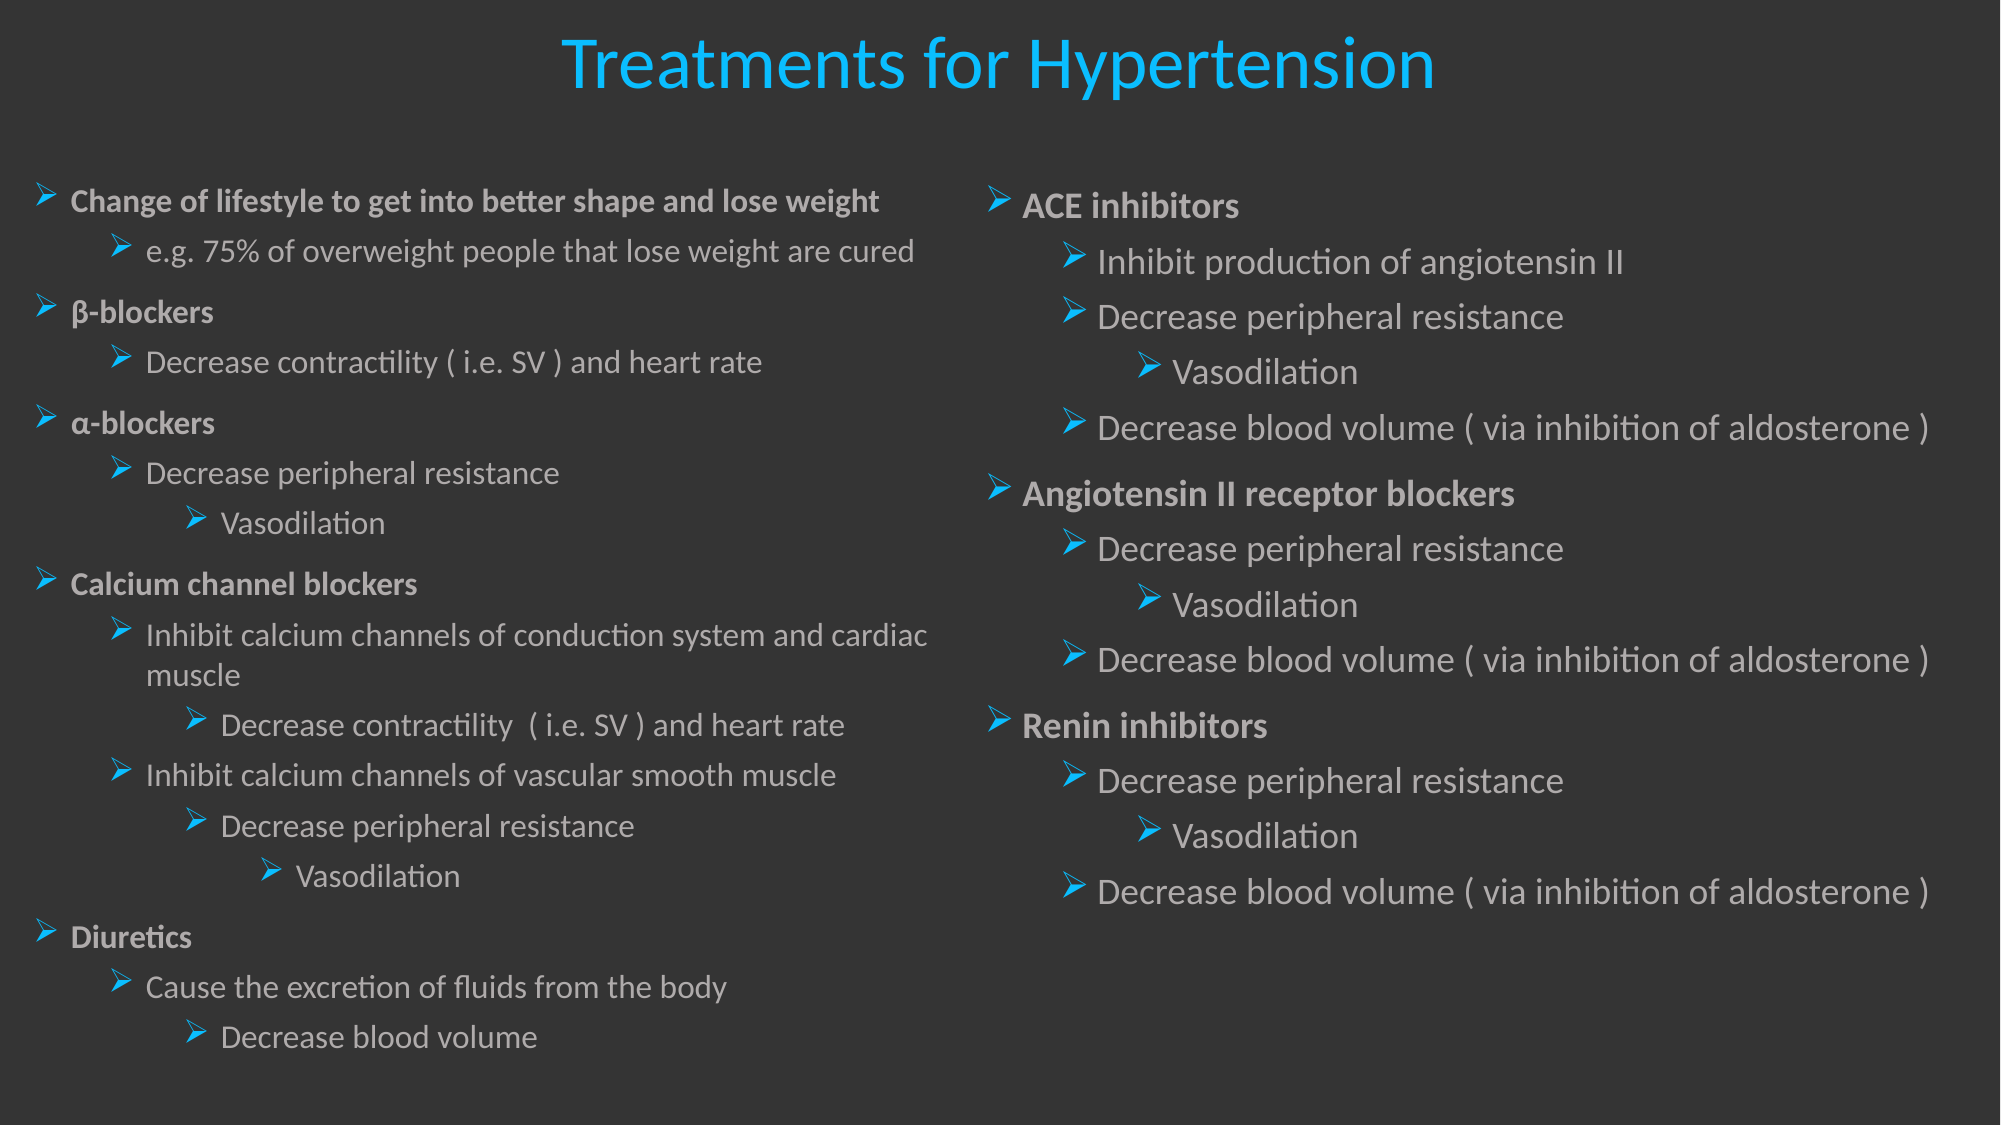

# Treatments for Hypertension
Change of lifestyle to get into better shape and lose weight
e.g. 75% of overweight people that lose weight are cured
β-blockers
Decrease contractility ( i.e. SV ) and heart rate
α-blockers
Decrease peripheral resistance
Vasodilation
Calcium channel blockers
Inhibit calcium channels of conduction system and cardiac muscle
Decrease contractility  ( i.e. SV ) and heart rate
Inhibit calcium channels of vascular smooth muscle
Decrease peripheral resistance
Vasodilation
Diuretics
Cause the excretion of fluids from the body
Decrease blood volume
ACE inhibitors
Inhibit production of angiotensin II
Decrease peripheral resistance
Vasodilation
Decrease blood volume ( via inhibition of aldosterone )
Angiotensin II receptor blockers
Decrease peripheral resistance
Vasodilation
Decrease blood volume ( via inhibition of aldosterone )
Renin inhibitors
Decrease peripheral resistance
Vasodilation
Decrease blood volume ( via inhibition of aldosterone )